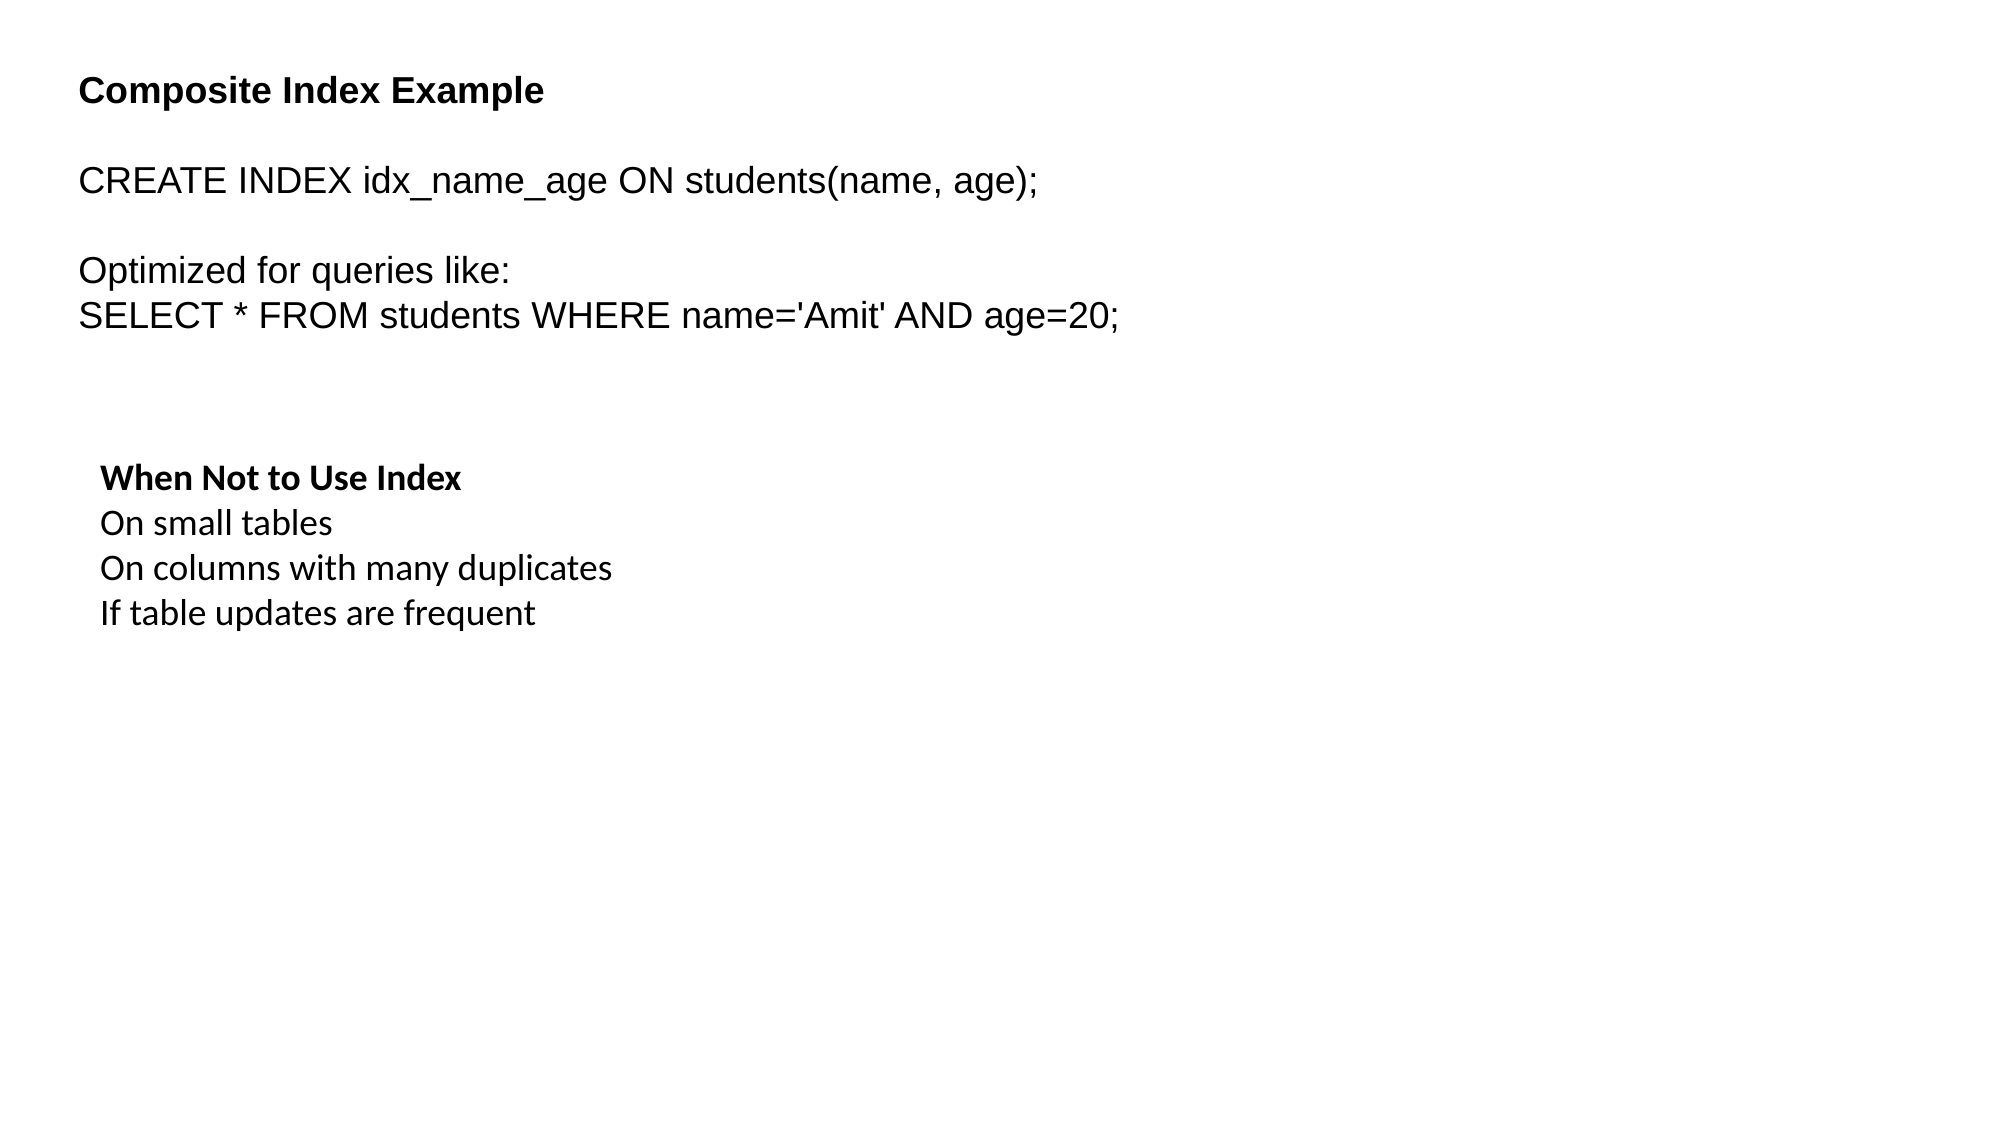

Composite Index Example

CREATE INDEX idx_name_age ON students(name, age);

Optimized for queries like:
SELECT * FROM students WHERE name='Amit' AND age=20;
When Not to Use Index
On small tables
On columns with many duplicates
If table updates are frequent